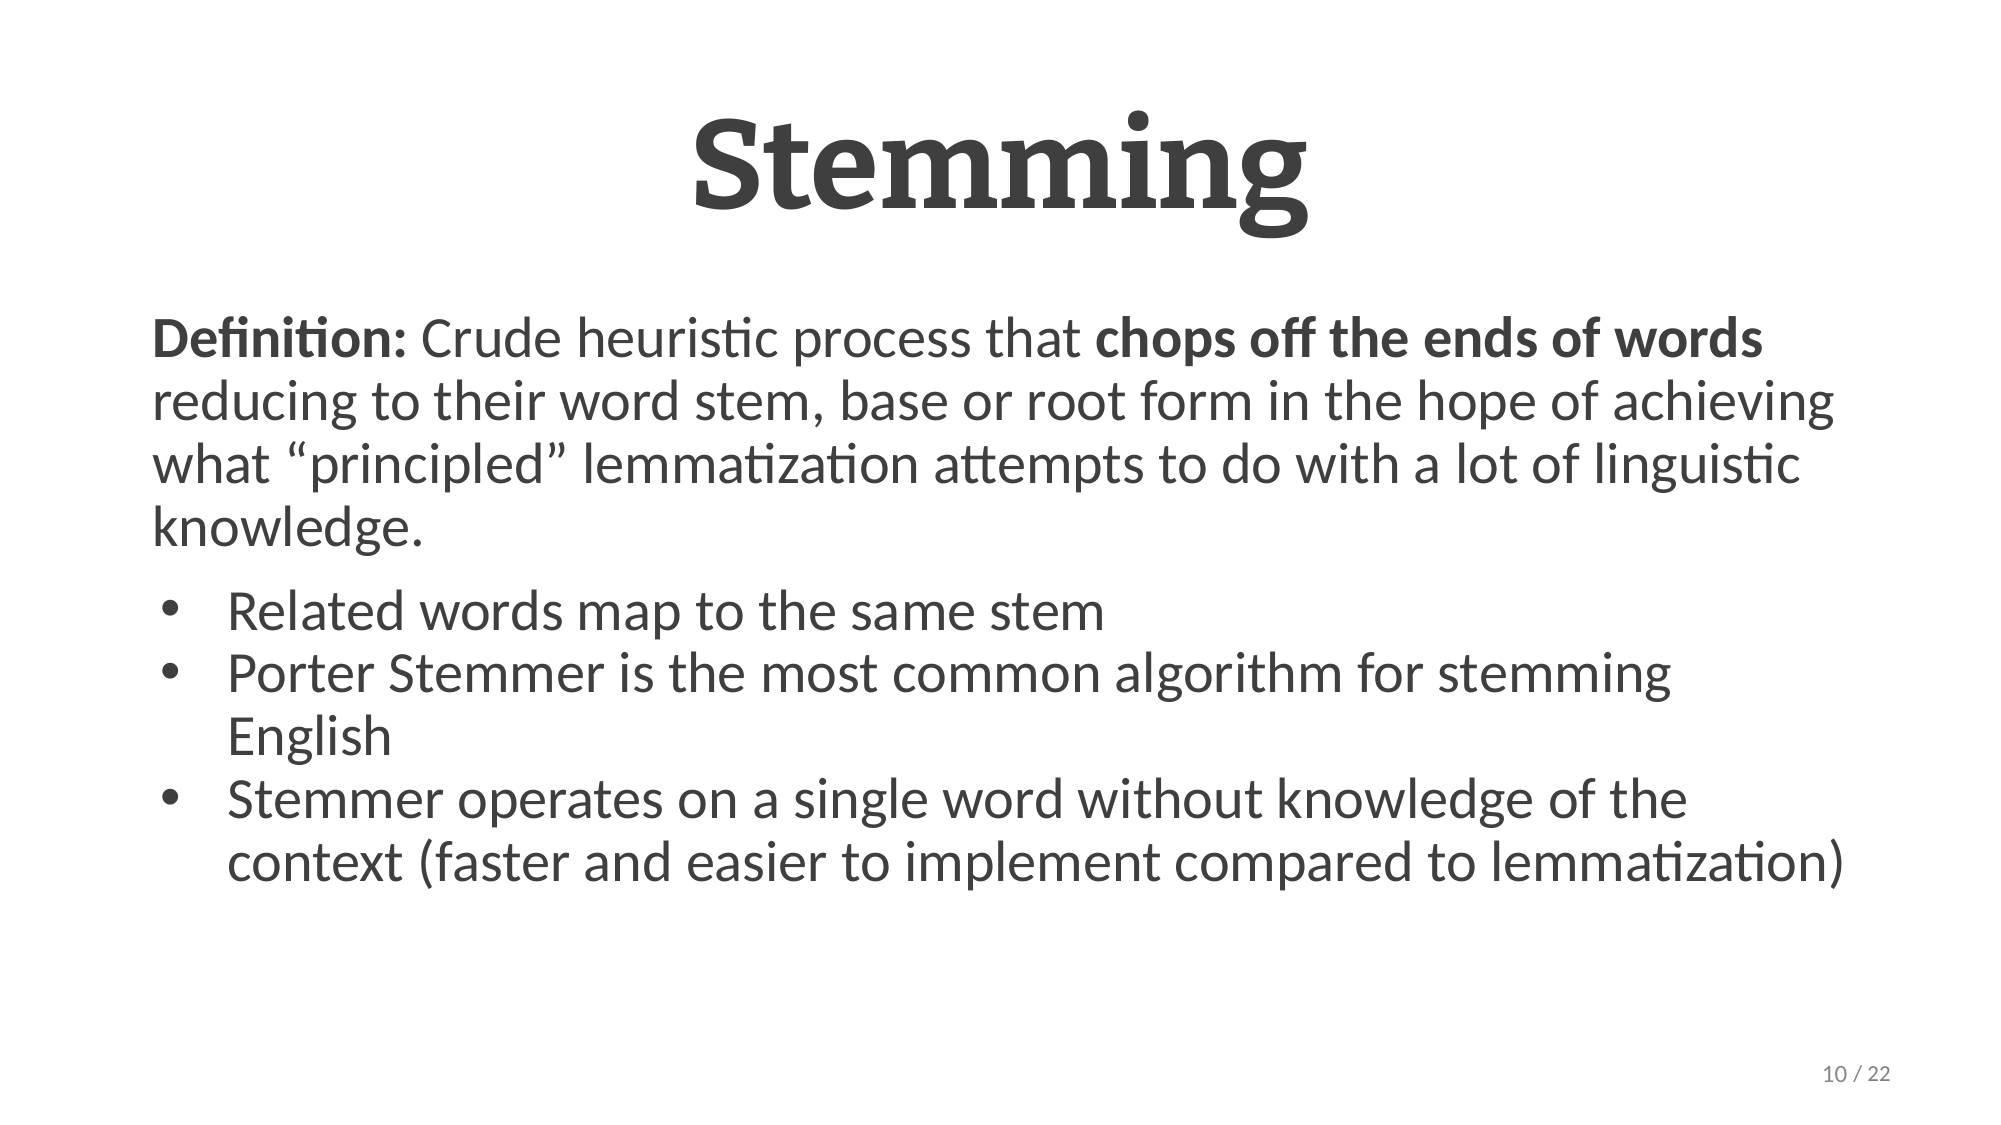

# Stemming
Definition: Crude heuristic process that chops off the ends of words reducing to their word stem, base or root form in the hope of achieving what “principled” lemmatization attempts to do with a lot of linguistic knowledge.
Related words map to the same stem
Porter Stemmer is the most common algorithm for stemming English
Stemmer operates on a single word without knowledge of the context (faster and easier to implement compared to lemmatization)

10